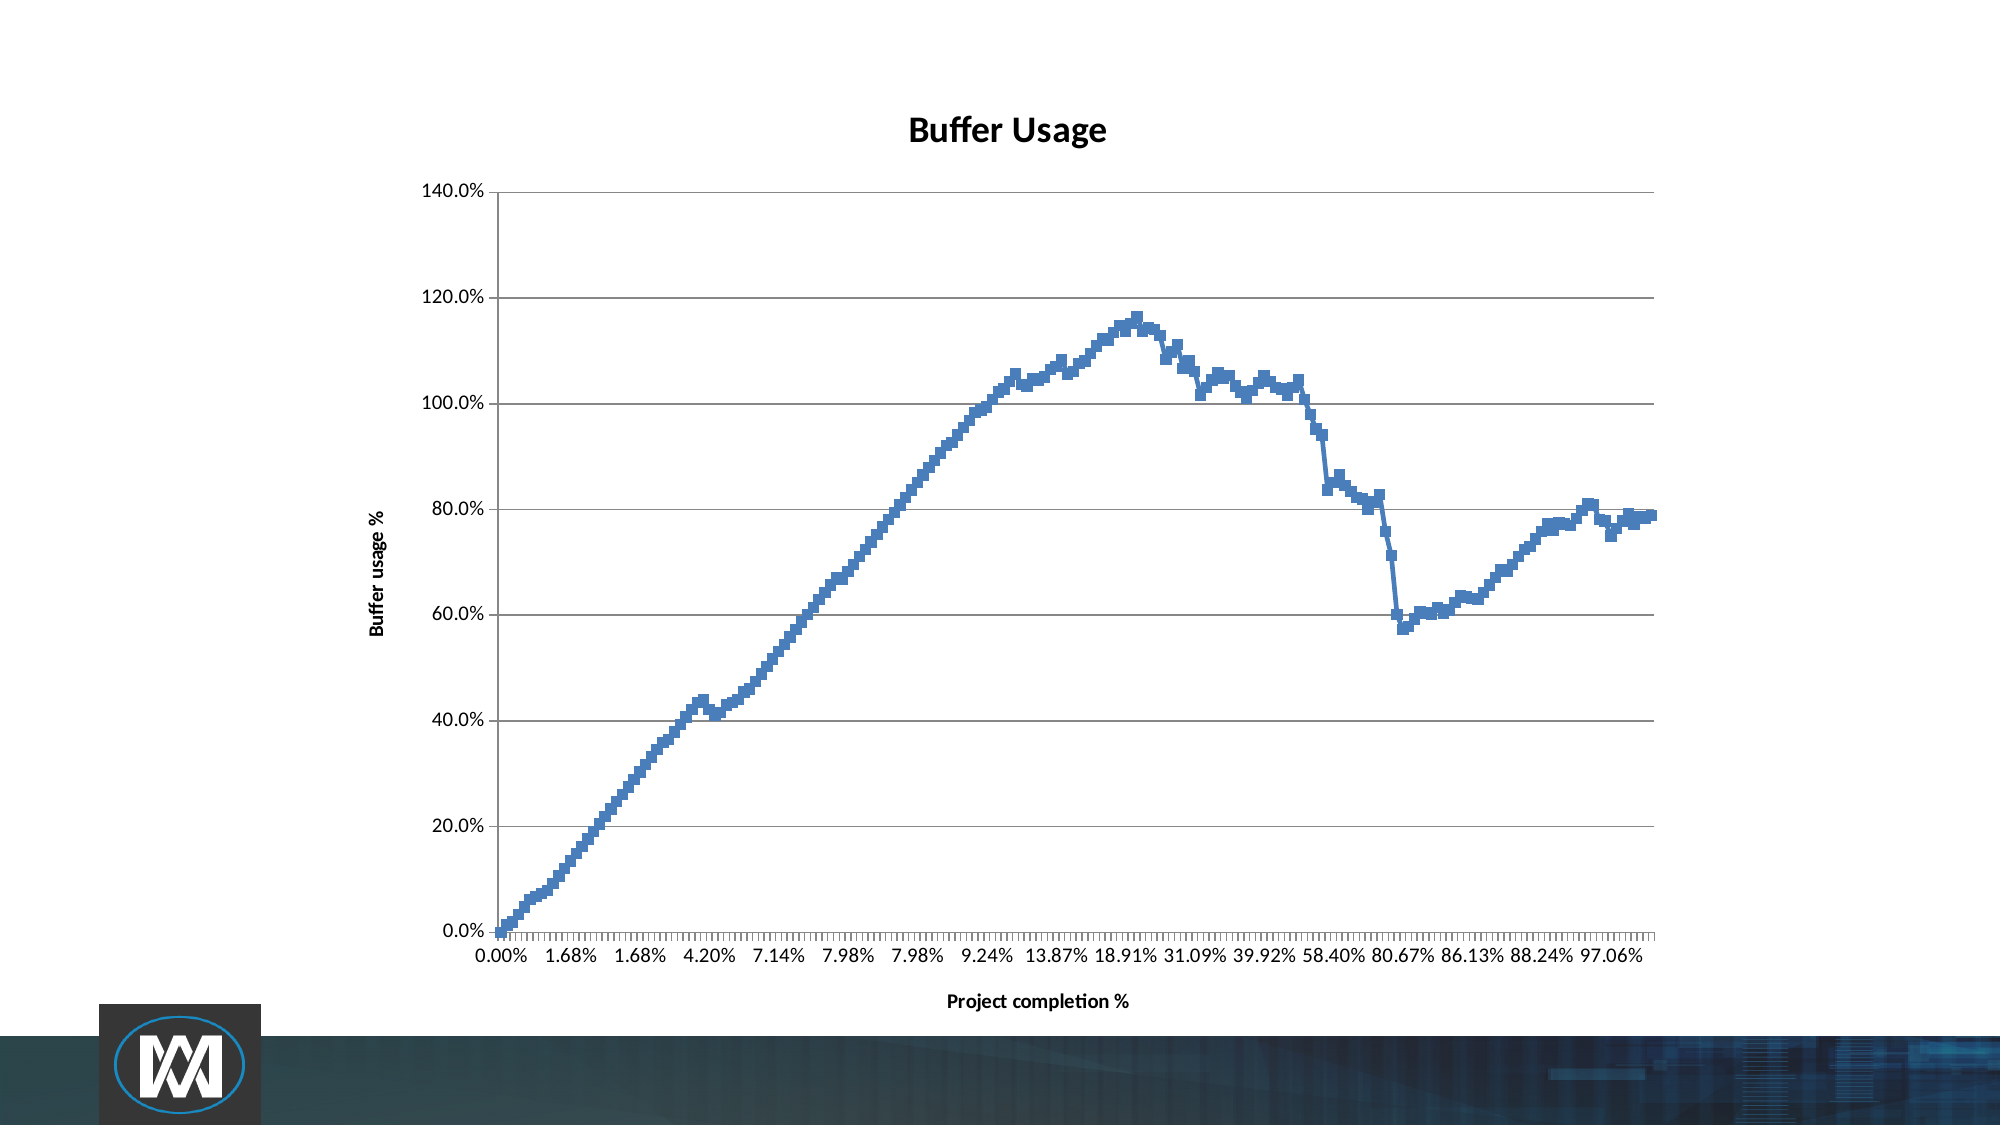

### Chart: Buffer Usage

| Category | Buffer usage % |
|---|---|
| 0 | 0.0 |
| 0 | 0.0140449438202253 |
| 4.20168067226891E-3 | 0.0196629213483154 |
| 4.20168067226891E-3 | 0.0337078651685407 |
| 4.20168067226891E-3 | 0.047752808988766 |
| 4.20168067226891E-3 | 0.0617977528089913 |
| 8.4033613445378096E-3 | 0.0674157303370814 |
| 1.26050420168067E-2 | 0.0730337078651715 |
| 1.6806722689075598E-2 | 0.0786516853932616 |
| 1.6806722689075598E-2 | 0.0926966292134869 |
| 1.6806722689075598E-2 | 0.106741573033712 |
| 1.6806722689075598E-2 | 0.120786516853938 |
| 1.6806722689075598E-2 | 0.134831460674163 |
| 1.6806722689075598E-2 | 0.148876404494388 |
| 1.6806722689075598E-2 | 0.162921348314613 |
| 1.6806722689075598E-2 | 0.176966292134839 |
| 1.6806722689075598E-2 | 0.191011235955064 |
| 1.6806722689075598E-2 | 0.205056179775289 |
| 1.6806722689075598E-2 | 0.219101123595515 |
| 1.6806722689075598E-2 | 0.23314606741574 |
| 1.6806722689075598E-2 | 0.247191011235965 |
| 1.6806722689075598E-2 | 0.26123595505619 |
| 1.6806722689075598E-2 | 0.275280898876416 |
| 1.6806722689075598E-2 | 0.289325842696641 |
| 1.6806722689075598E-2 | 0.303370786516866 |
| 1.6806722689075598E-2 | 0.317415730337092 |
| 1.6806722689075598E-2 | 0.331460674157317 |
| 1.6806722689075598E-2 | 0.345505617977542 |
| 1.6806722689075598E-2 | 0.359550561797767 |
| 2.1008403361344501E-2 | 0.365168539325858 |
| 2.1008403361344501E-2 | 0.379213483146083 |
| 2.1008403361344501E-2 | 0.393258426966308 |
| 2.1008403361344501E-2 | 0.407303370786533 |
| 2.1008403361344501E-2 | 0.421348314606759 |
| 2.1008403361344501E-2 | 0.435393258426984 |
| 2.5210084033613401E-2 | 0.441011235955074 |
| 4.20168067226891E-2 | 0.421348314606759 |
| 5.4621848739495799E-2 | 0.410112359550579 |
| 5.8823529411764698E-2 | 0.415730337078669 |
| 5.8823529411764698E-2 | 0.429775280898894 |
| 6.3025210084033598E-2 | 0.435393258426984 |
| 6.7226890756302504E-2 | 0.441011235955074 |
| 6.7226890756302504E-2 | 0.455056179775299 |
| 7.1428571428571397E-2 | 0.46067415730339 |
| 7.1428571428571397E-2 | 0.474719101123615 |
| 7.1428571428571397E-2 | 0.48876404494384 |
| 7.1428571428571397E-2 | 0.502808988764065 |
| 7.1428571428571397E-2 | 0.516853932584291 |
| 7.1428571428571397E-2 | 0.530898876404516 |
| 7.1428571428571397E-2 | 0.544943820224741 |
| 7.1428571428571397E-2 | 0.558988764044967 |
| 7.1428571428571397E-2 | 0.573033707865192 |
| 7.1428571428571397E-2 | 0.587078651685417 |
| 7.1428571428571397E-2 | 0.601123595505642 |
| 7.1428571428571397E-2 | 0.615168539325868 |
| 7.1428571428571397E-2 | 0.629213483146093 |
| 7.1428571428571397E-2 | 0.643258426966318 |
| 7.1428571428571397E-2 | 0.657303370786544 |
| 7.1428571428571397E-2 | 0.671348314606769 |
| 7.9831932773109196E-2 | 0.668539325842724 |
| 7.9831932773109196E-2 | 0.682584269662949 |
| 7.9831932773109196E-2 | 0.696629213483174 |
| 7.9831932773109196E-2 | 0.7106741573034 |
| 7.9831932773109196E-2 | 0.724719101123625 |
| 7.9831932773109196E-2 | 0.73876404494385 |
| 7.9831932773109196E-2 | 0.752808988764076 |
| 7.9831932773109196E-2 | 0.766853932584301 |
| 7.9831932773109196E-2 | 0.780898876404526 |
| 7.9831932773109196E-2 | 0.794943820224752 |
| 7.9831932773109196E-2 | 0.808988764044977 |
| 7.9831932773109196E-2 | 0.823033707865202 |
| 7.9831932773109196E-2 | 0.837078651685427 |
| 7.9831932773109196E-2 | 0.851123595505653 |
| 7.9831932773109196E-2 | 0.865168539325878 |
| 7.9831932773109196E-2 | 0.879213483146103 |
| 7.9831932773109196E-2 | 0.893258426966329 |
| 7.9831932773109196E-2 | 0.907303370786554 |
| 7.9831932773109196E-2 | 0.921348314606779 |
| 8.4033613445378103E-2 | 0.926966292134869 |
| 8.4033613445378103E-2 | 0.941011235955095 |
| 8.4033613445378103E-2 | 0.95505617977532 |
| 8.4033613445378103E-2 | 0.969101123595545 |
| 8.4033613445378103E-2 | 0.98314606741577 |
| 8.8235294117646995E-2 | 0.988764044943861 |
| 9.2436974789915902E-2 | 0.994382022471951 |
| 9.2436974789915902E-2 | 1.008426966292176 |
| 9.2436974789915902E-2 | 1.022471910112401 |
| 9.6638655462184905E-2 | 1.028089887640492 |
| 9.6638655462184905E-2 | 1.042134831460717 |
| 9.6638655462184905E-2 | 1.056179775280942 |
| 0.11344537815126 | 1.036516853932627 |
| 0.121848739495798 | 1.033707865168582 |
| 0.121848739495798 | 1.047752808988807 |
| 0.130252100840336 | 1.044943820224762 |
| 0.13445378151260501 | 1.050561797752852 |
| 0.13445378151260501 | 1.064606741573077 |
| 0.13865546218487401 | 1.070224719101167 |
| 0.13865546218487401 | 1.084269662921393 |
| 0.159663865546218 | 1.056179775280942 |
| 0.16386554621848701 | 1.061797752809032 |
| 0.16386554621848701 | 1.075842696629257 |
| 0.16806722689075601 | 1.081460674157348 |
| 0.16806722689075601 | 1.095505617977573 |
| 0.16806722689075601 | 1.109550561797798 |
| 0.16806722689075601 | 1.123595505618023 |
| 0.17647058823529399 | 1.120786516853978 |
| 0.17647058823529399 | 1.134831460674204 |
| 0.17647058823529399 | 1.14887640449443 |
| 0.189075630252101 | 1.13764044943825 |
| 0.189075630252101 | 1.151685393258474 |
| 0.189075630252101 | 1.165730337078699 |
| 0.21008403361344499 | 1.13764044943825 |
| 0.214285714285714 | 1.14325842696634 |
| 0.222689075630252 | 1.140449438202294 |
| 0.23529411764705899 | 1.129213483146114 |
| 0.26470588235294101 | 1.084269662921393 |
| 0.26470588235294101 | 1.098314606741618 |
| 0.26470588235294101 | 1.112359550561843 |
| 0.29411764705882398 | 1.067415730337122 |
| 0.29411764705882398 | 1.081460674157348 |
| 0.310924369747899 | 1.061797752809032 |
| 0.34033613445378103 | 1.016853932584311 |
| 0.34033613445378103 | 1.030898876404537 |
| 0.34033613445378103 | 1.044943820224762 |
| 0.34033613445378103 | 1.058988764044987 |
| 0.35294117647058798 | 1.047752808988807 |
| 0.35714285714285698 | 1.053370786516897 |
| 0.373949579831933 | 1.033707865168582 |
| 0.38655462184873901 | 1.022471910112402 |
| 0.39915966386554602 | 1.011235955056221 |
| 0.39915966386554602 | 1.025280898876446 |
| 0.39915966386554602 | 1.039325842696672 |
| 0.39915966386554602 | 1.053370786516897 |
| 0.41176470588235298 | 1.042134831460717 |
| 0.42436974789915999 | 1.030898876404537 |
| 0.432773109243697 | 1.028089887640492 |
| 0.44537815126050401 | 1.016853932584311 |
| 0.44537815126050401 | 1.030898876404537 |
| 0.44537815126050401 | 1.044943820224762 |
| 0.47058823529411797 | 1.008426966292176 |
| 0.49159663865546199 | 0.980337078651725 |
| 0.51260504201680701 | 0.952247191011275 |
| 0.52521008403361302 | 0.941011235955095 |
| 0.58403361344537796 | 0.837078651685428 |
| 0.58403361344537796 | 0.851123595505653 |
| 0.58403361344537796 | 0.865168539325878 |
| 0.60084033613445398 | 0.845505617977563 |
| 0.61344537815125999 | 0.834269662921382 |
| 0.626050420168067 | 0.823033707865202 |
| 0.63445378151260501 | 0.820224719101157 |
| 0.65126050420168102 | 0.800561797752842 |
| 0.65126050420168102 | 0.814606741573067 |
| 0.65126050420168102 | 0.828651685393292 |
| 0.69327731092436995 | 0.758426966292166 |
| 0.72268907563025198 | 0.713483146067445 |
| 0.78571428571428603 | 0.601123595505642 |
| 0.80672268907563005 | 0.573033707865192 |
| 0.81092436974789905 | 0.578651685393282 |
| 0.81092436974789905 | 0.592696629213507 |
| 0.81092436974789905 | 0.606741573033733 |
| 0.81932773109243695 | 0.603932584269688 |
| 0.82773109243697496 | 0.601123595505643 |
| 0.82773109243697496 | 0.615168539325868 |
| 0.84033613445378097 | 0.603932584269688 |
| 0.84453781512604997 | 0.609550561797778 |
| 0.84453781512604997 | 0.623595505618003 |
| 0.84453781512604997 | 0.637640449438228 |
| 0.85294117647058798 | 0.634831460674183 |
| 0.86134453781512599 | 0.632022471910138 |
| 0.869747899159664 | 0.629213483146093 |
| 0.869747899159664 | 0.643258426966319 |
| 0.869747899159664 | 0.657303370786544 |
| 0.869747899159664 | 0.671348314606769 |
| 0.869747899159664 | 0.685393258426994 |
| 0.878151260504202 | 0.682584269662949 |
| 0.878151260504202 | 0.696629213483175 |
| 0.878151260504202 | 0.7106741573034 |
| 0.878151260504202 | 0.724719101123625 |
| 0.88235294117647101 | 0.730337078651715 |
| 0.88235294117647101 | 0.74438202247194 |
| 0.88235294117647101 | 0.758426966292166 |
| 0.88235294117647101 | 0.772471910112391 |
| 0.89495798319327702 | 0.761235955056211 |
| 0.89495798319327702 | 0.775280898876436 |
| 0.90336134453781503 | 0.772471910112391 |
| 0.91176470588235303 | 0.769662921348346 |
| 0.91176470588235303 | 0.783707865168571 |
| 0.91176470588235303 | 0.797752808988797 |
| 0.91176470588235303 | 0.811797752809022 |
| 0.92016806722689104 | 0.808988764044977 |
| 0.94117647058823495 | 0.780898876404526 |
| 0.94957983193277296 | 0.778089887640481 |
| 0.97058823529411797 | 0.750000000000031 |
| 0.97058823529411797 | 0.764044943820256 |
| 0.97058823529411797 | 0.778089887640481 |
| 0.97058823529411797 | 0.792134831460707 |
| 0.98739495798319299 | 0.772471910112391 |
| 0.98739495798319299 | 0.786516853932616 |
| 0.995798319327731 | 0.783707865168571 |
| 1 | 0.789325842696662 |